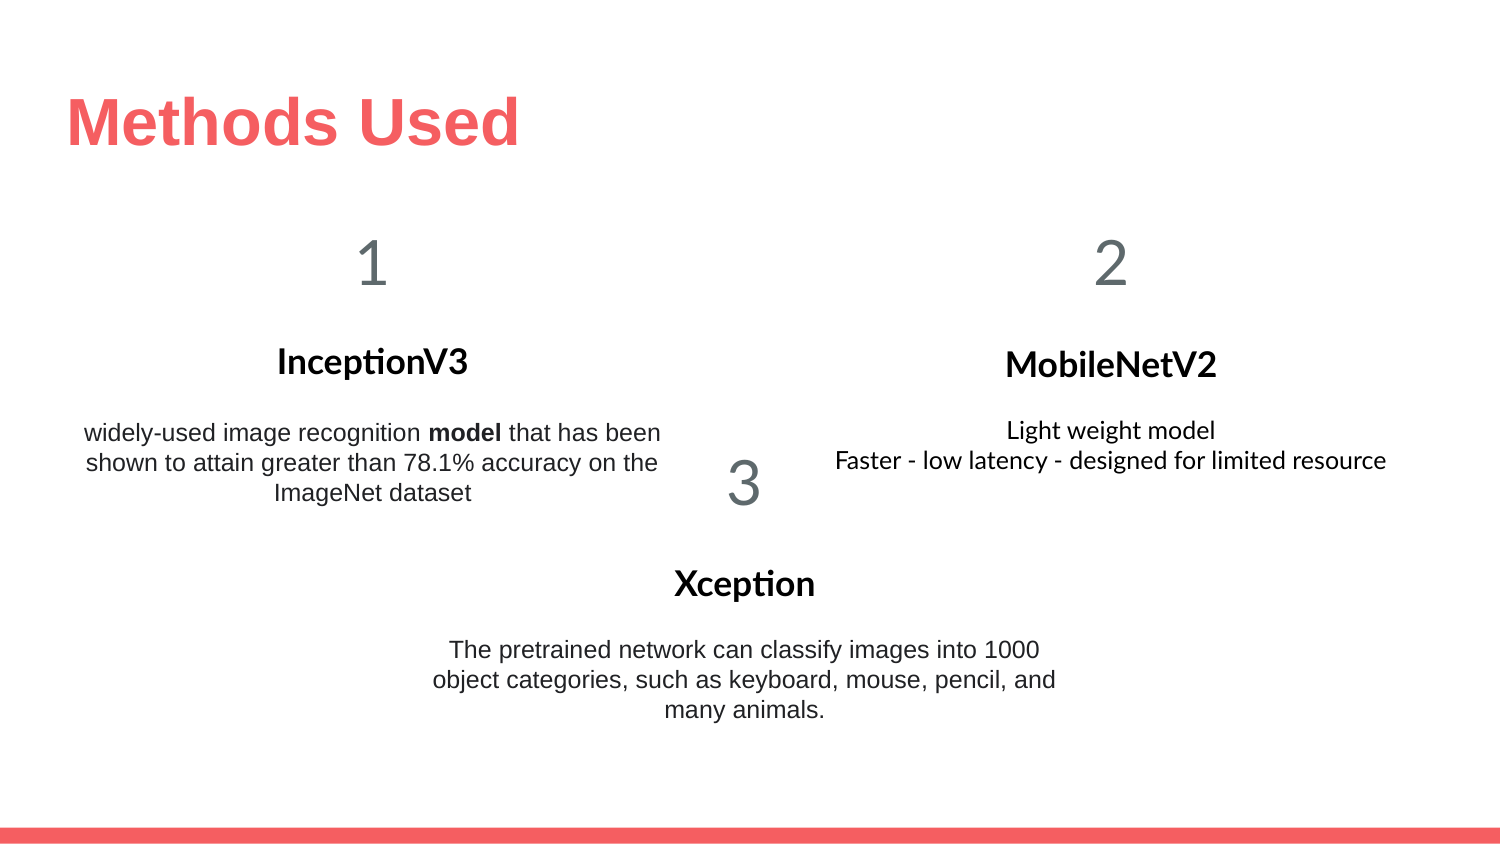

# Methods Used
1
2
InceptionV3

widely-used image recognition model that has been shown to attain greater than 78.1% accuracy on the ImageNet dataset
MobileNetV2

Light weight model
Faster - low latency - designed for limited resource
3
Xception

The pretrained network can classify images into 1000 object categories, such as keyboard, mouse, pencil, and many animals.